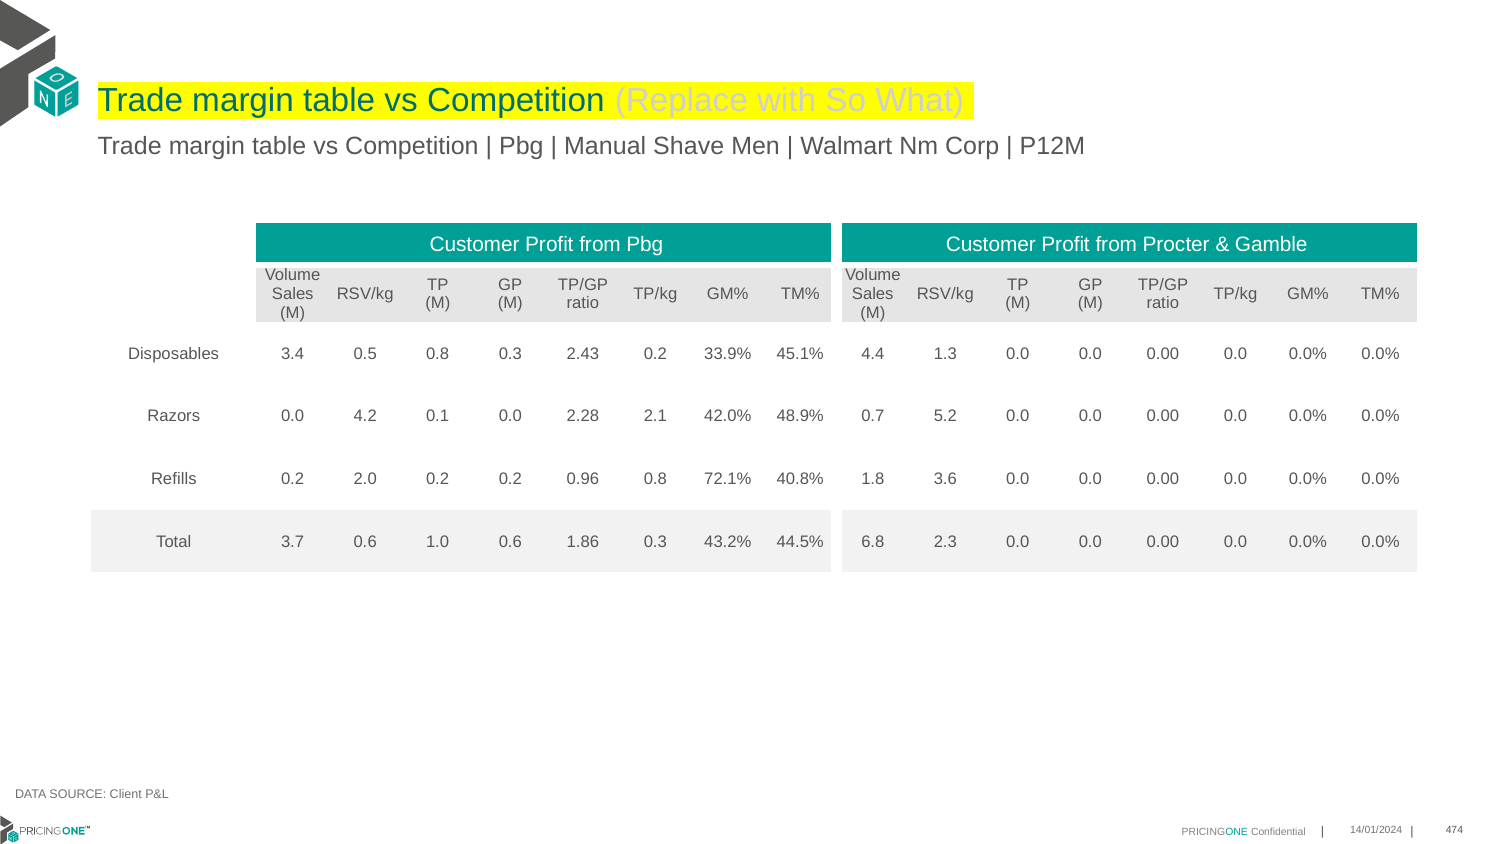

# Trade margin table vs Competition (Replace with So What)
Trade margin table vs Competition | Pbg | Manual Shave Men | Walmart Nm Corp | P12M
|  | Customer Profit from Pbg |  |  |  |  |  |  |  | Customer Profit from Procter & Gamble |  |  |  |  |  |  |  |
| --- | --- | --- | --- | --- | --- | --- | --- | --- | --- | --- | --- | --- | --- | --- | --- | --- |
|  | Volume Sales (M) | RSV/kg | TP (M) | GP (M) | TP/GP ratio | TP/kg | GM% | TM% | Volume Sales (M) | RSV/kg | TP (M) | GP (M) | TP/GP ratio | TP/kg | GM% | TM% |
| Disposables | 3.4 | 0.5 | 0.8 | 0.3 | 2.43 | 0.2 | 33.9% | 45.1% | 4.4 | 1.3 | 0.0 | 0.0 | 0.00 | 0.0 | 0.0% | 0.0% |
| Razors | 0.0 | 4.2 | 0.1 | 0.0 | 2.28 | 2.1 | 42.0% | 48.9% | 0.7 | 5.2 | 0.0 | 0.0 | 0.00 | 0.0 | 0.0% | 0.0% |
| Refills | 0.2 | 2.0 | 0.2 | 0.2 | 0.96 | 0.8 | 72.1% | 40.8% | 1.8 | 3.6 | 0.0 | 0.0 | 0.00 | 0.0 | 0.0% | 0.0% |
| Total | 3.7 | 0.6 | 1.0 | 0.6 | 1.86 | 0.3 | 43.2% | 44.5% | 6.8 | 2.3 | 0.0 | 0.0 | 0.00 | 0.0 | 0.0% | 0.0% |
DATA SOURCE: Client P&L

14/01/2024
474